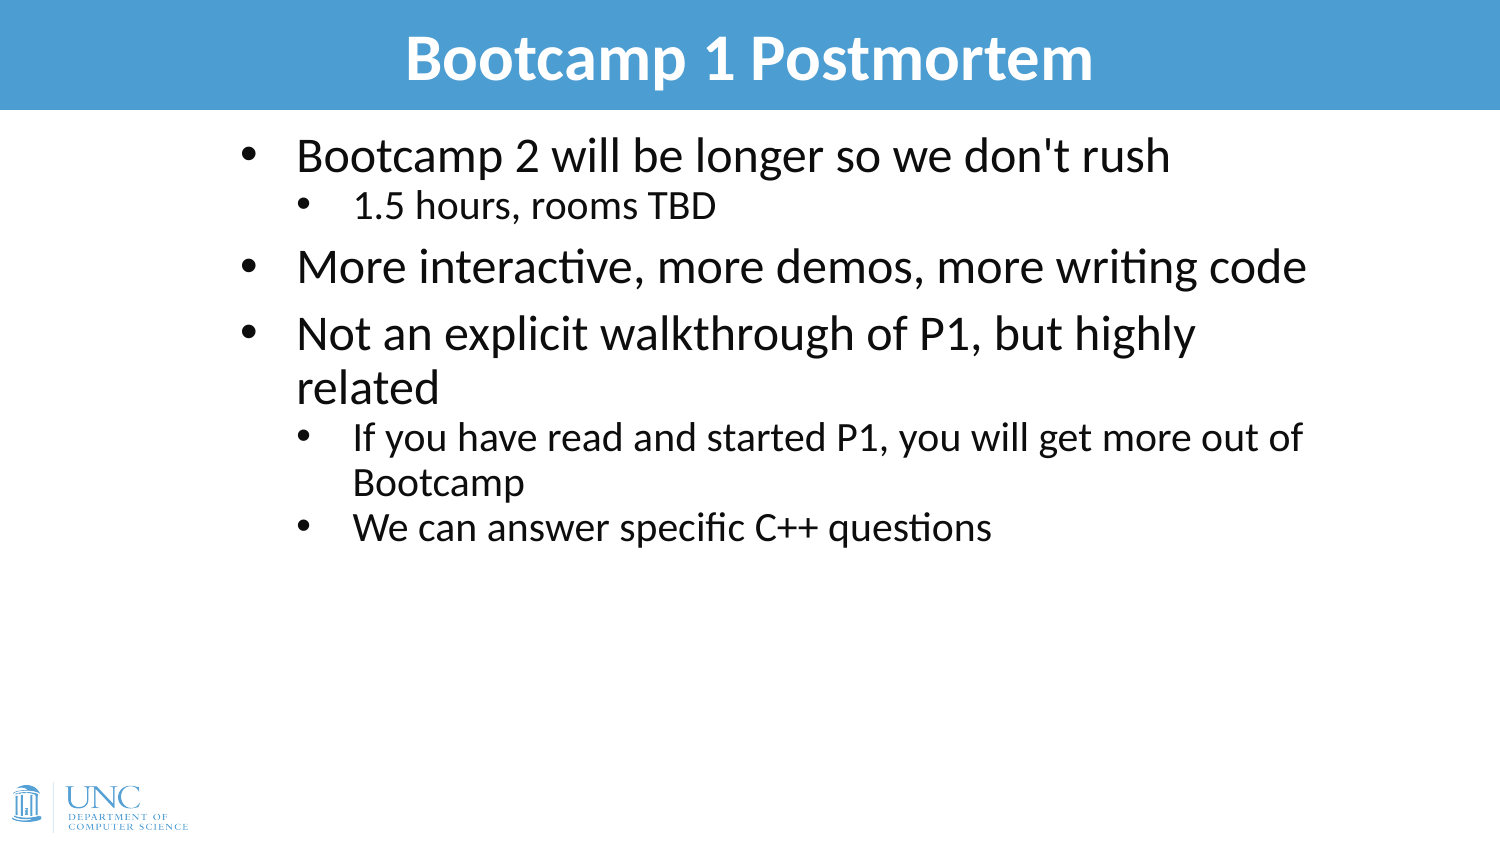

# Bootcamp 1 Postmortem
4
Bootcamp 2 will be longer so we don't rush
1.5 hours, rooms TBD
More interactive, more demos, more writing code
Not an explicit walkthrough of P1, but highly related
If you have read and started P1, you will get more out of Bootcamp
We can answer specific C++ questions